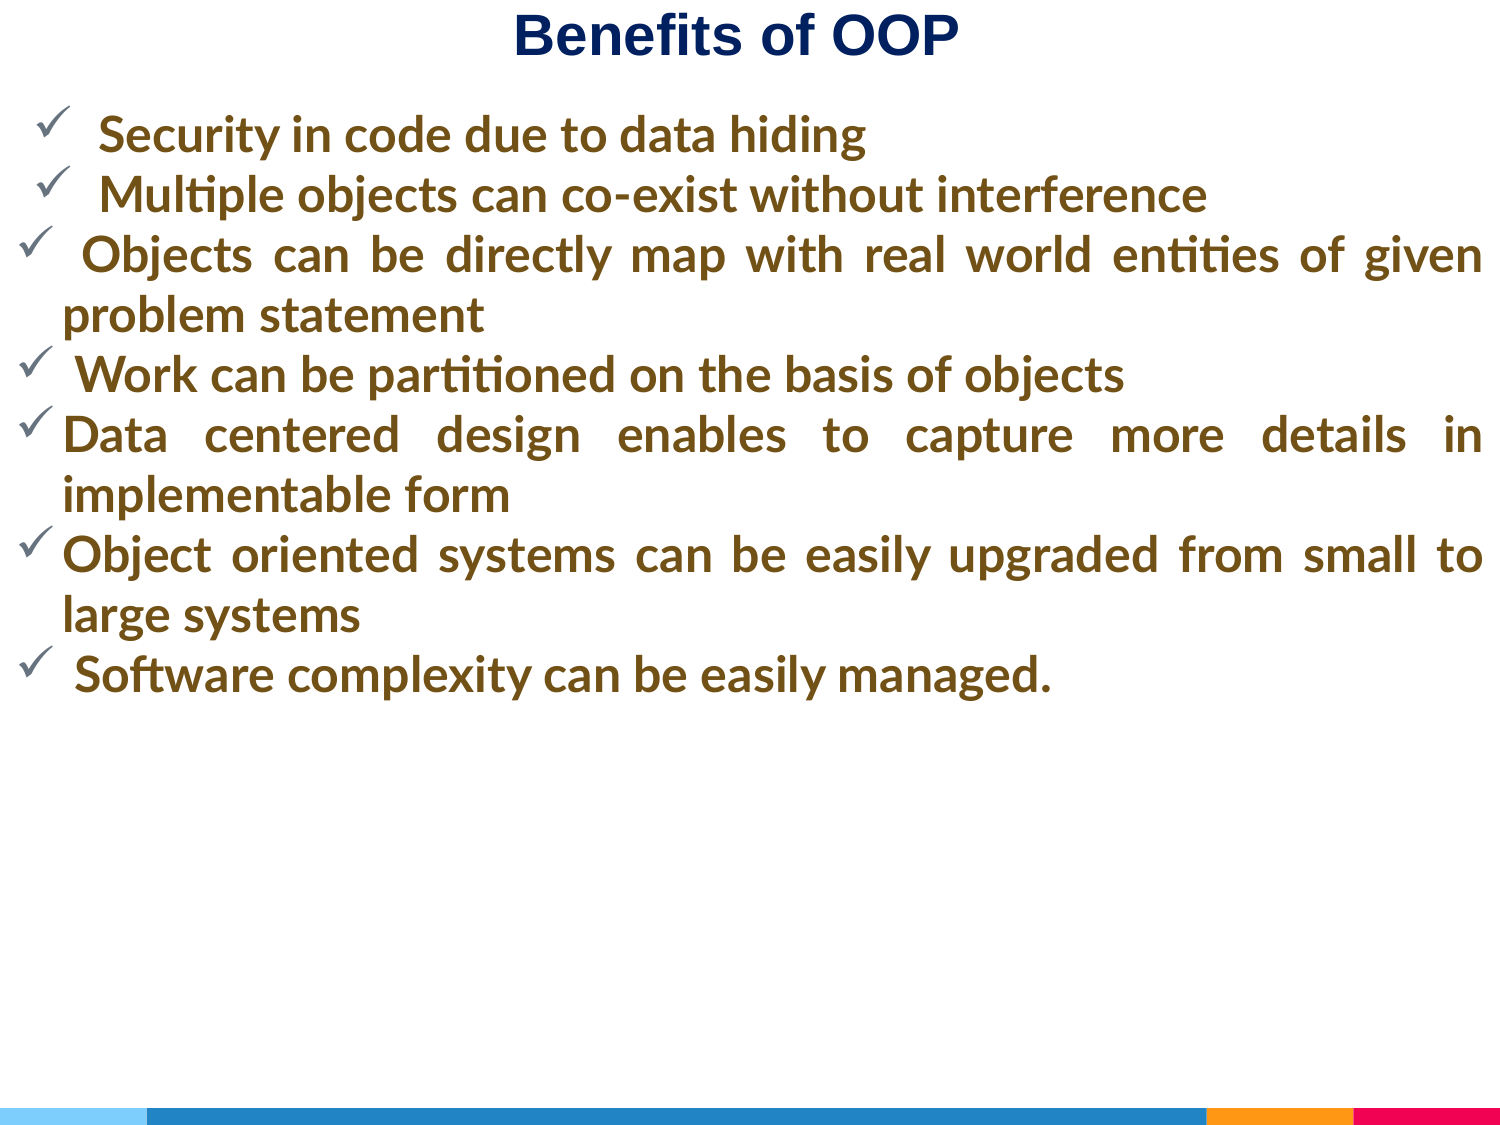

# Benefits of OOP
 Security in code due to data hiding
 Multiple objects can co-exist without interference
 Objects can be directly map with real world entities of given problem statement
 Work can be partitioned on the basis of objects
Data centered design enables to capture more details in implementable form
Object oriented systems can be easily upgraded from small to large systems
 Software complexity can be easily managed.